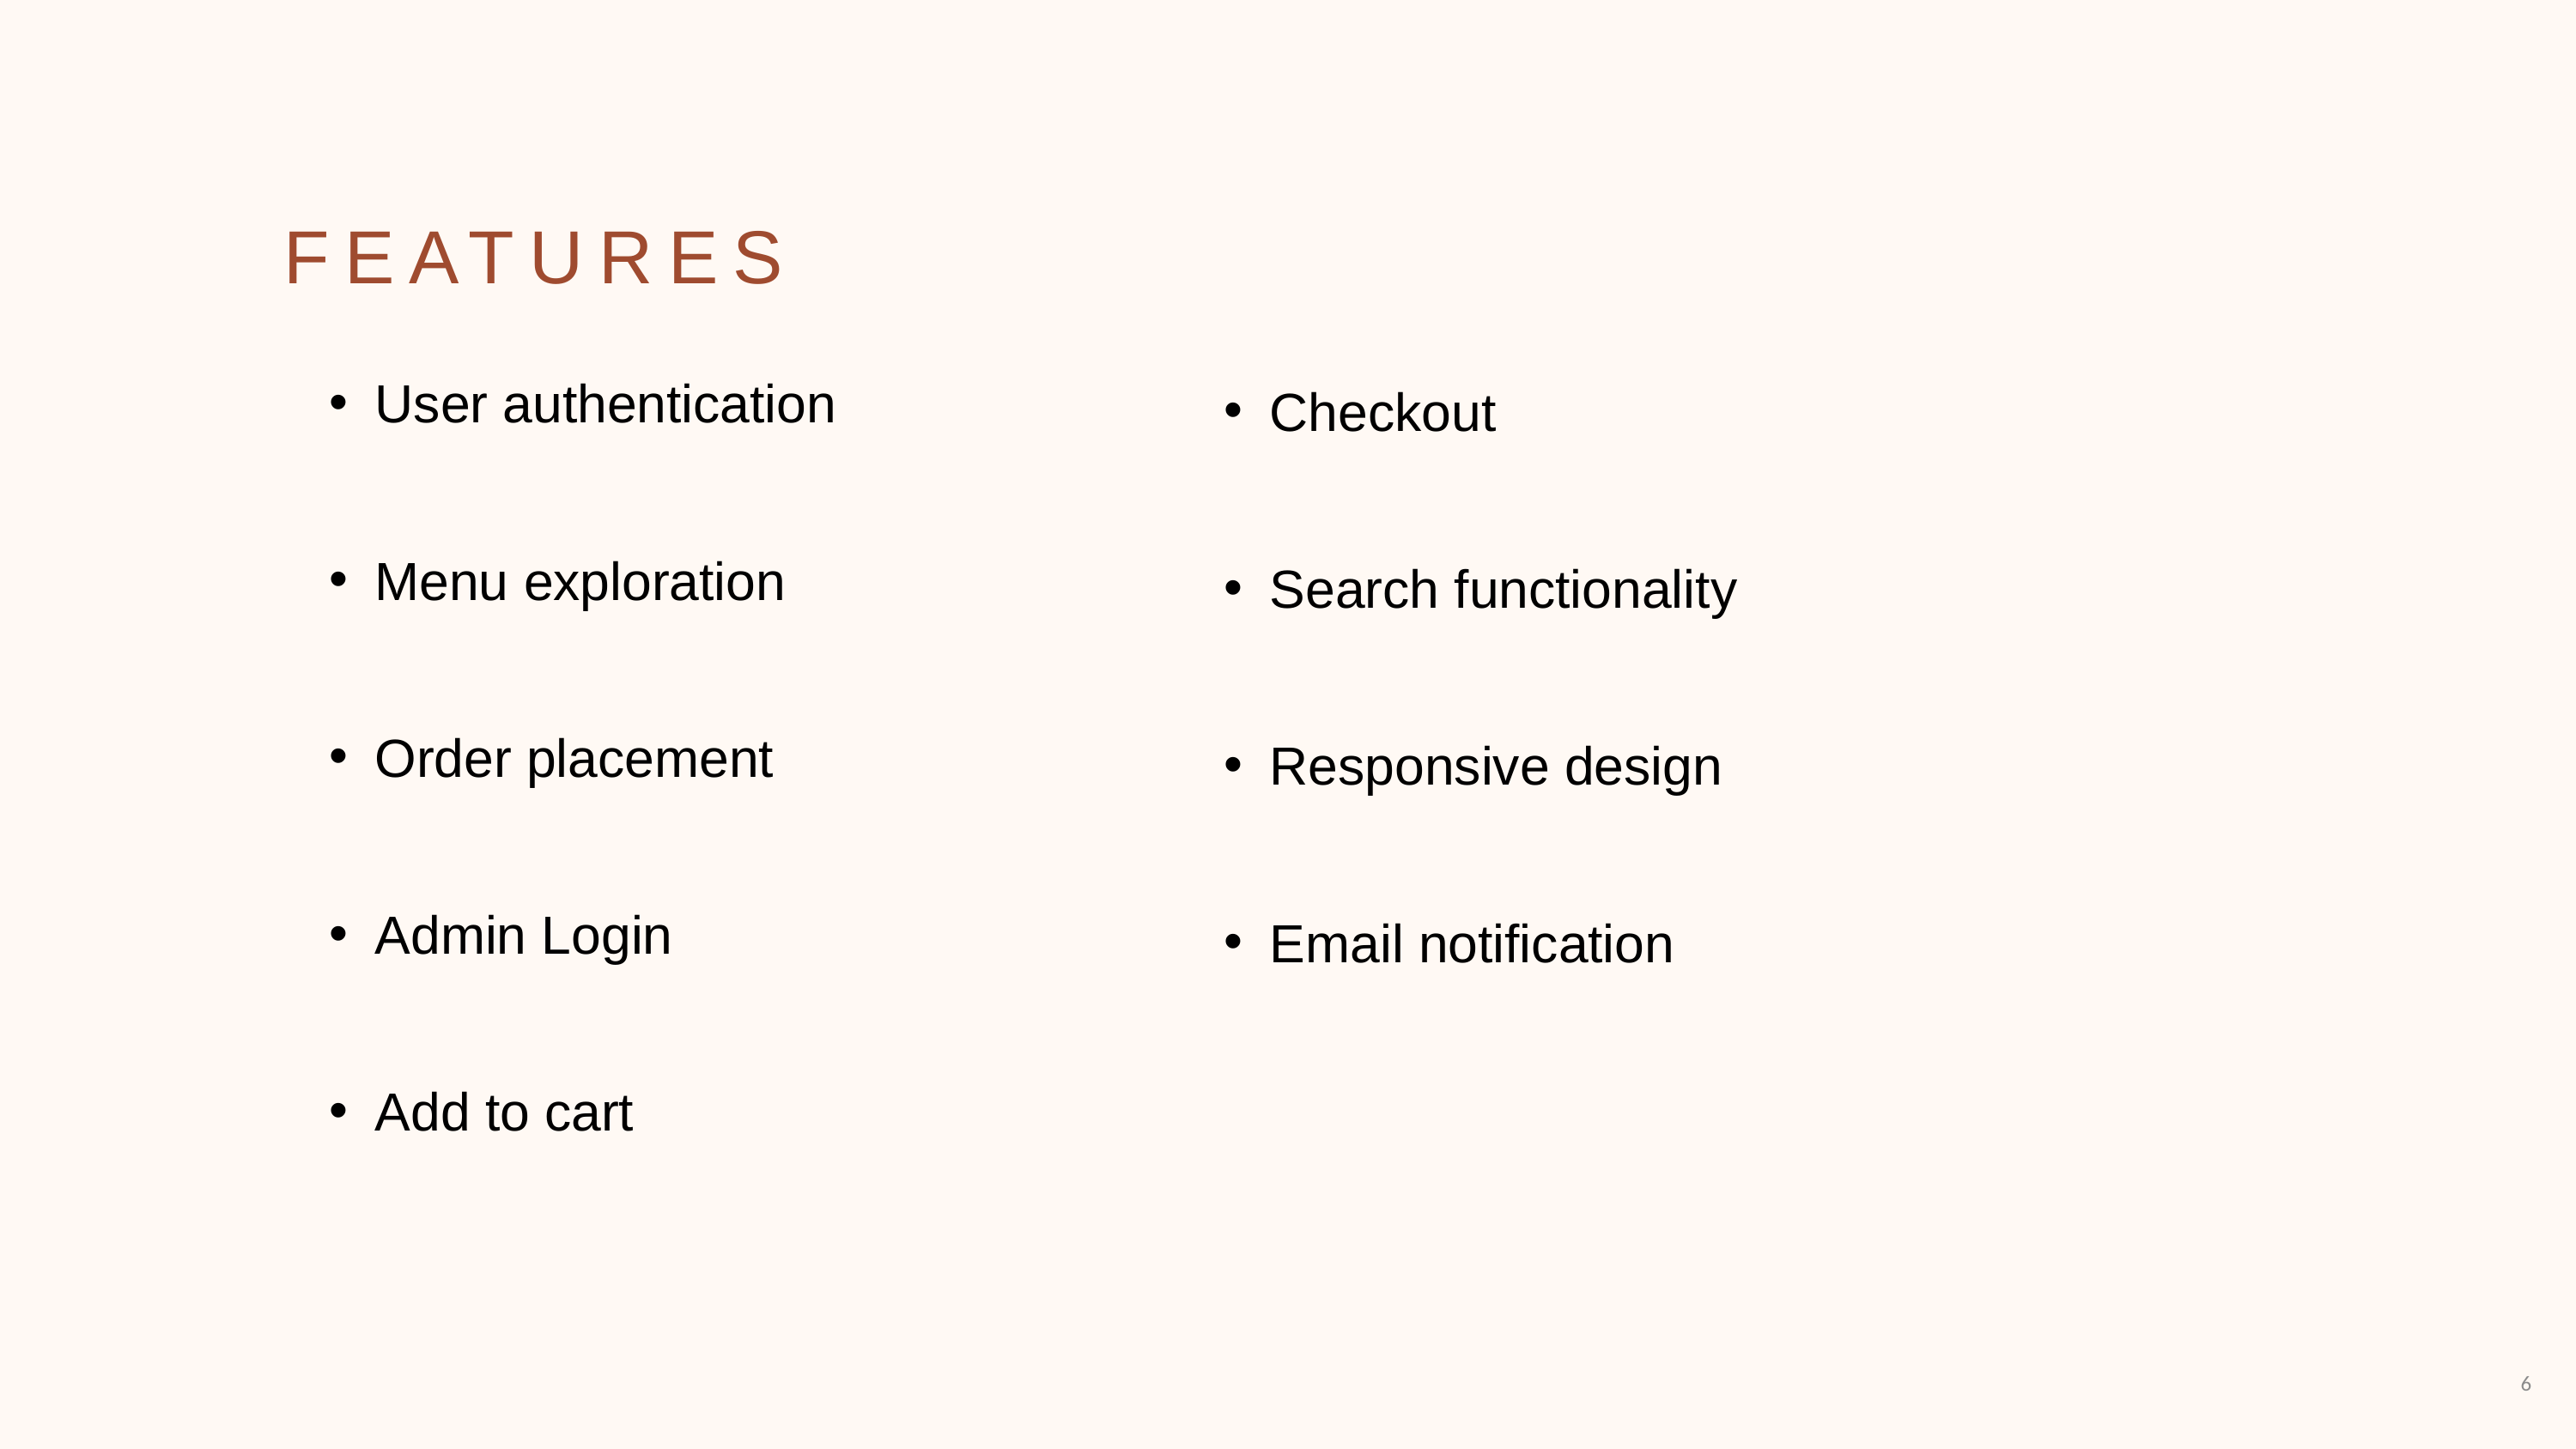

FEATURES
Checkout

Search functionality

Responsive design

Email notification
User authentication

Menu exploration

Order placement

Admin Login

Add to cart

6